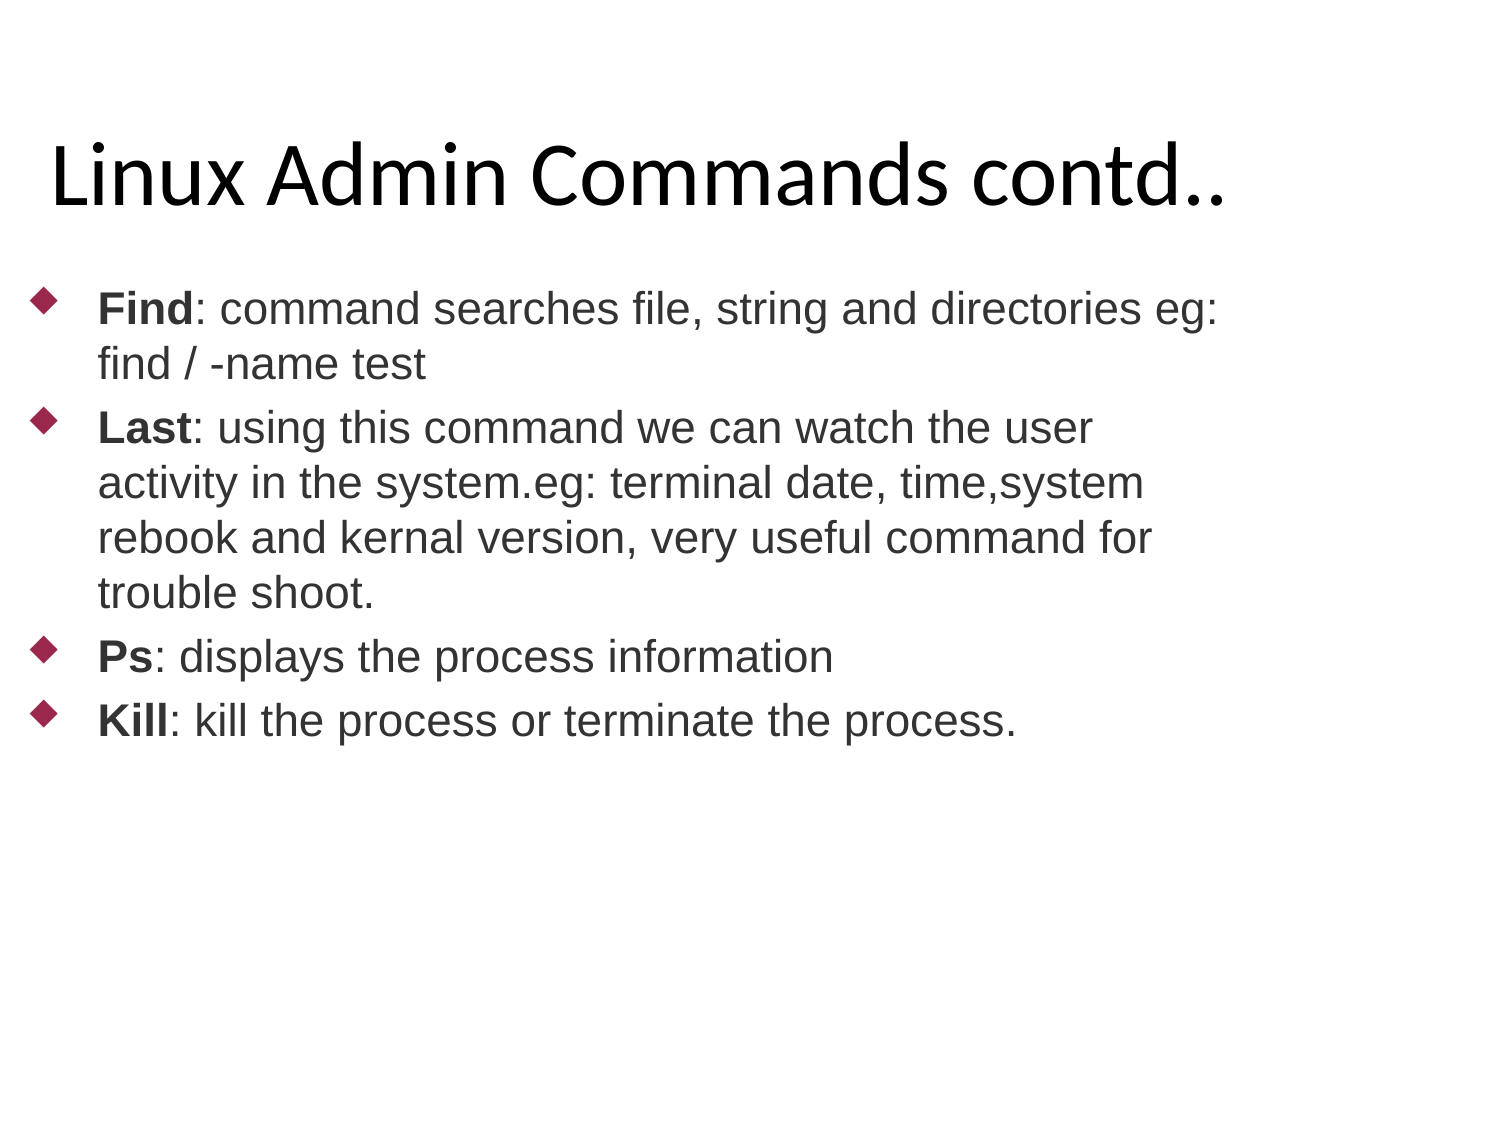

Linux Admin Commands contd..
Find: command searches file, string and directories eg: find / -name test
Last: using this command we can watch the user activity in the system.eg: terminal date, time,system rebook and kernal version, very useful command for trouble shoot.
Ps: displays the process information
Kill: kill the process or terminate the process.